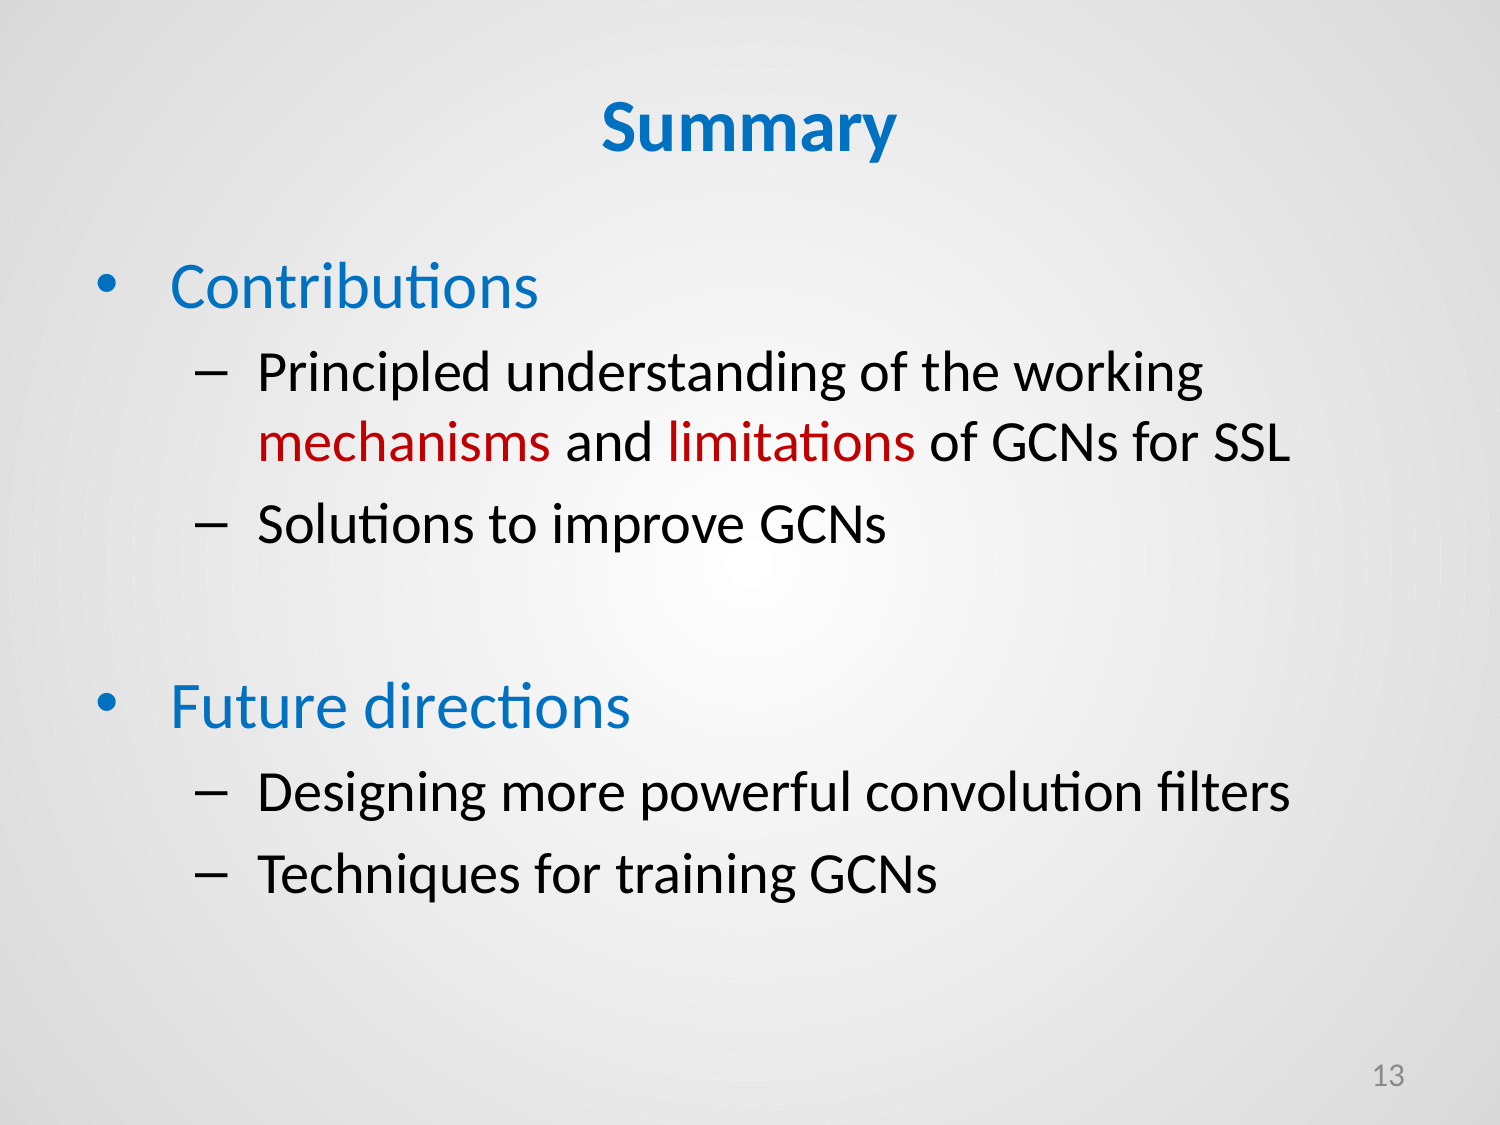

Summary
Contributions
Principled understanding of the working mechanisms and limitations of GCNs for SSL
Solutions to improve GCNs

Future directions
Designing more powerful convolution filters
Techniques for training GCNs

13